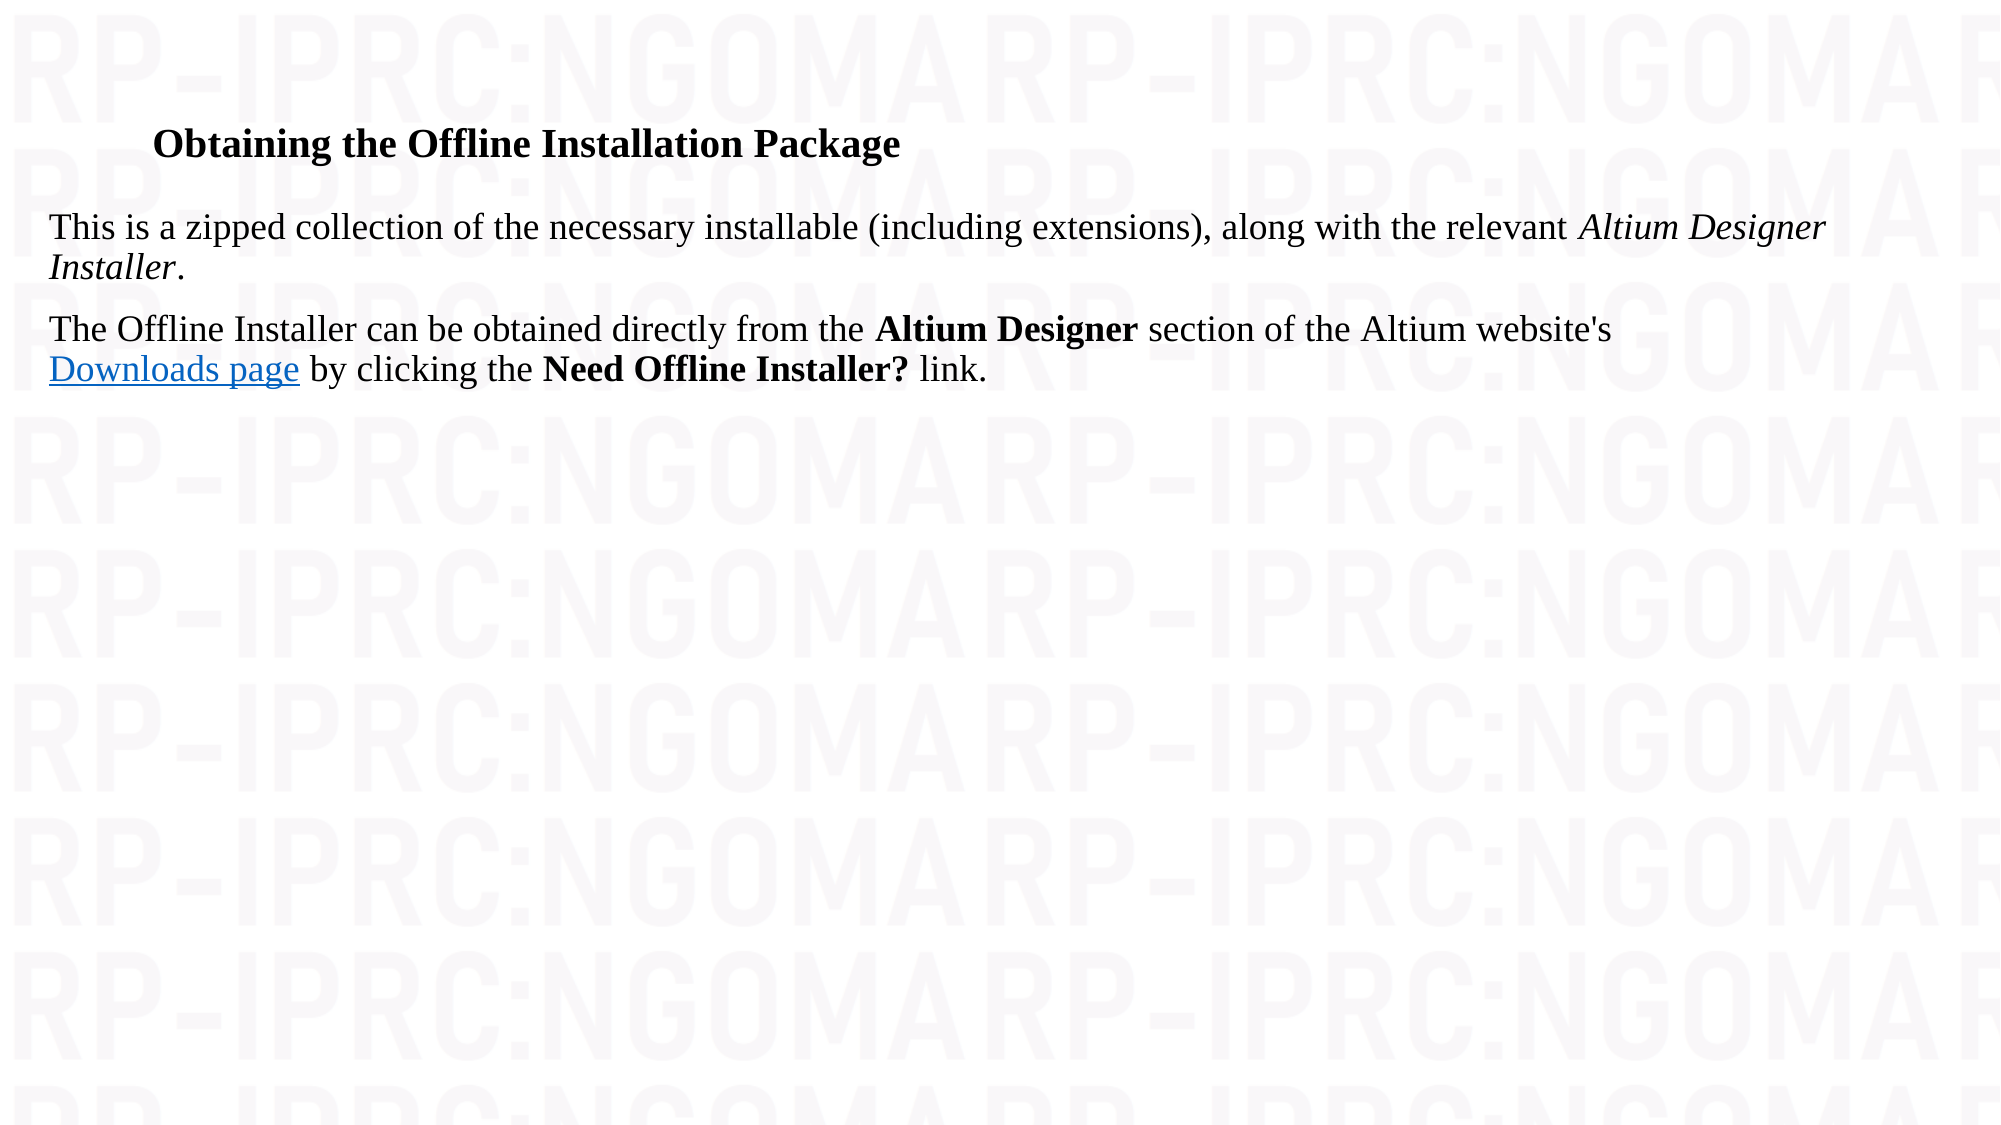

# Obtaining the Offline Installation Package
This is a zipped collection of the necessary installable (including extensions), along with the relevant Altium Designer Installer.
The Offline Installer can be obtained directly from the Altium Designer section of the Altium website's Downloads page by clicking the Need Offline Installer? link.